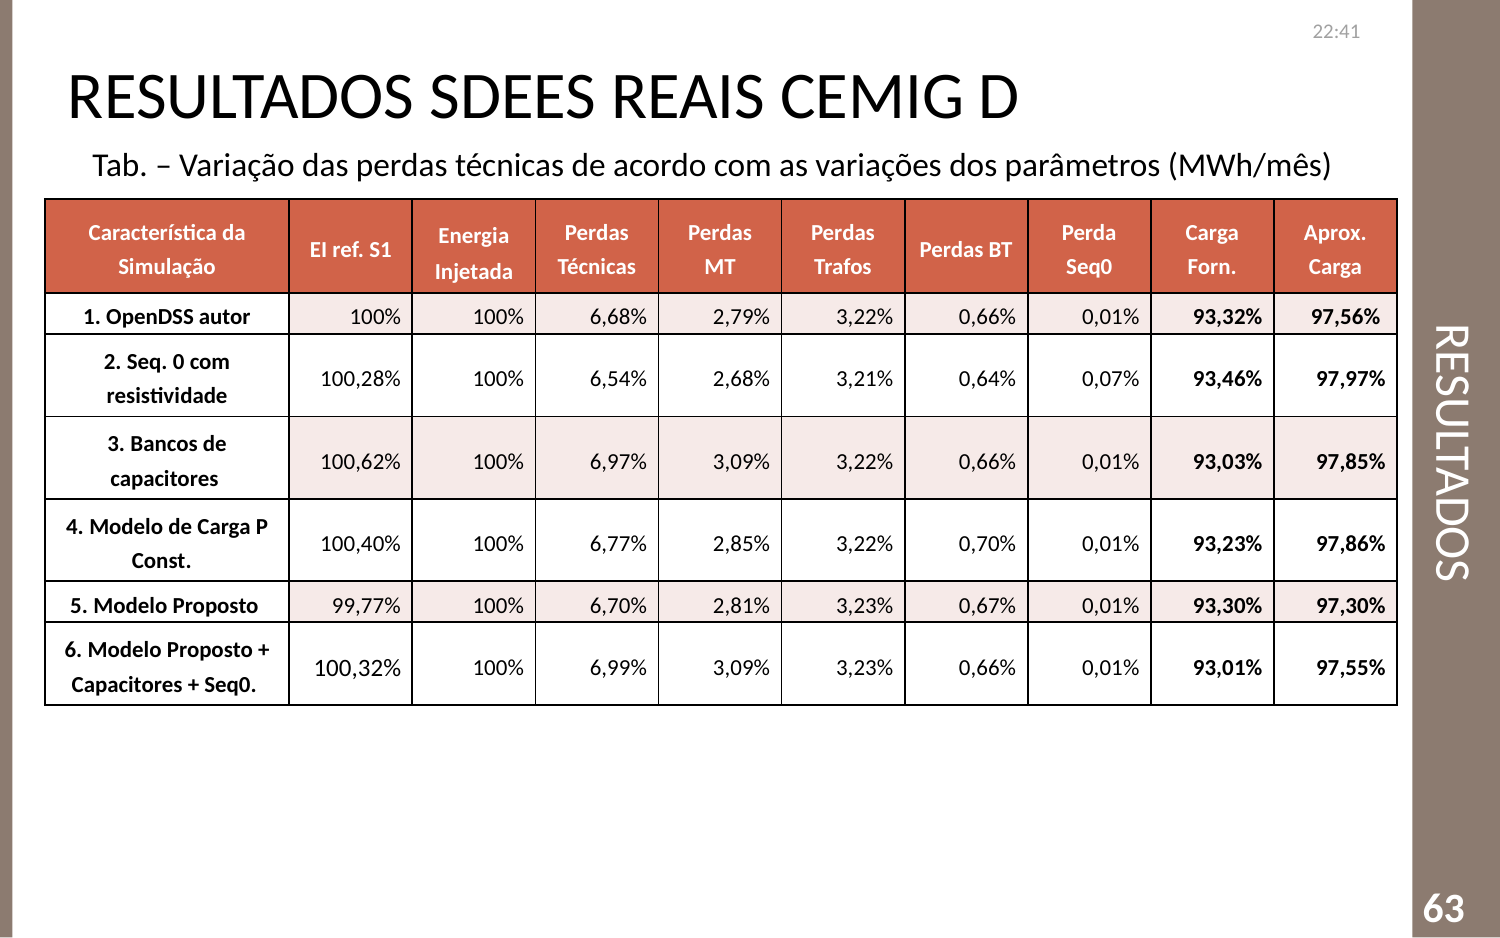

Resultados SDEEs Reais Cemig D
22:41
# Resultados
Tab. – Variação das perdas técnicas de acordo com as variações dos parâmetros (MWh/mês)

| Característica da Simulação | EI ref. S1 | Energia Injetada | Perdas Técnicas | Perdas MT | Perdas Trafos | Perdas BT | Perda Seq0 | Carga Forn. | Aprox. Carga |
| --- | --- | --- | --- | --- | --- | --- | --- | --- | --- |
| 1. OpenDSS autor | 100% | 100% | 6,68% | 2,79% | 3,22% | 0,66% | 0,01% | 93,32% | 97,56% |
| 2. Seq. 0 com resistividade | 100,28% | 100% | 6,54% | 2,68% | 3,21% | 0,64% | 0,07% | 93,46% | 97,97% |
| 3. Bancos de capacitores | 100,62% | 100% | 6,97% | 3,09% | 3,22% | 0,66% | 0,01% | 93,03% | 97,85% |
| 4. Modelo de Carga P Const. | 100,40% | 100% | 6,77% | 2,85% | 3,22% | 0,70% | 0,01% | 93,23% | 97,86% |
| 5. Modelo Proposto | 99,77% | 100% | 6,70% | 2,81% | 3,23% | 0,67% | 0,01% | 93,30% | 97,30% |
| 6. Modelo Proposto + Capacitores + Seq0. | 100,32% | 100% | 6,99% | 3,09% | 3,23% | 0,66% | 0,01% | 93,01% | 97,55% |

63